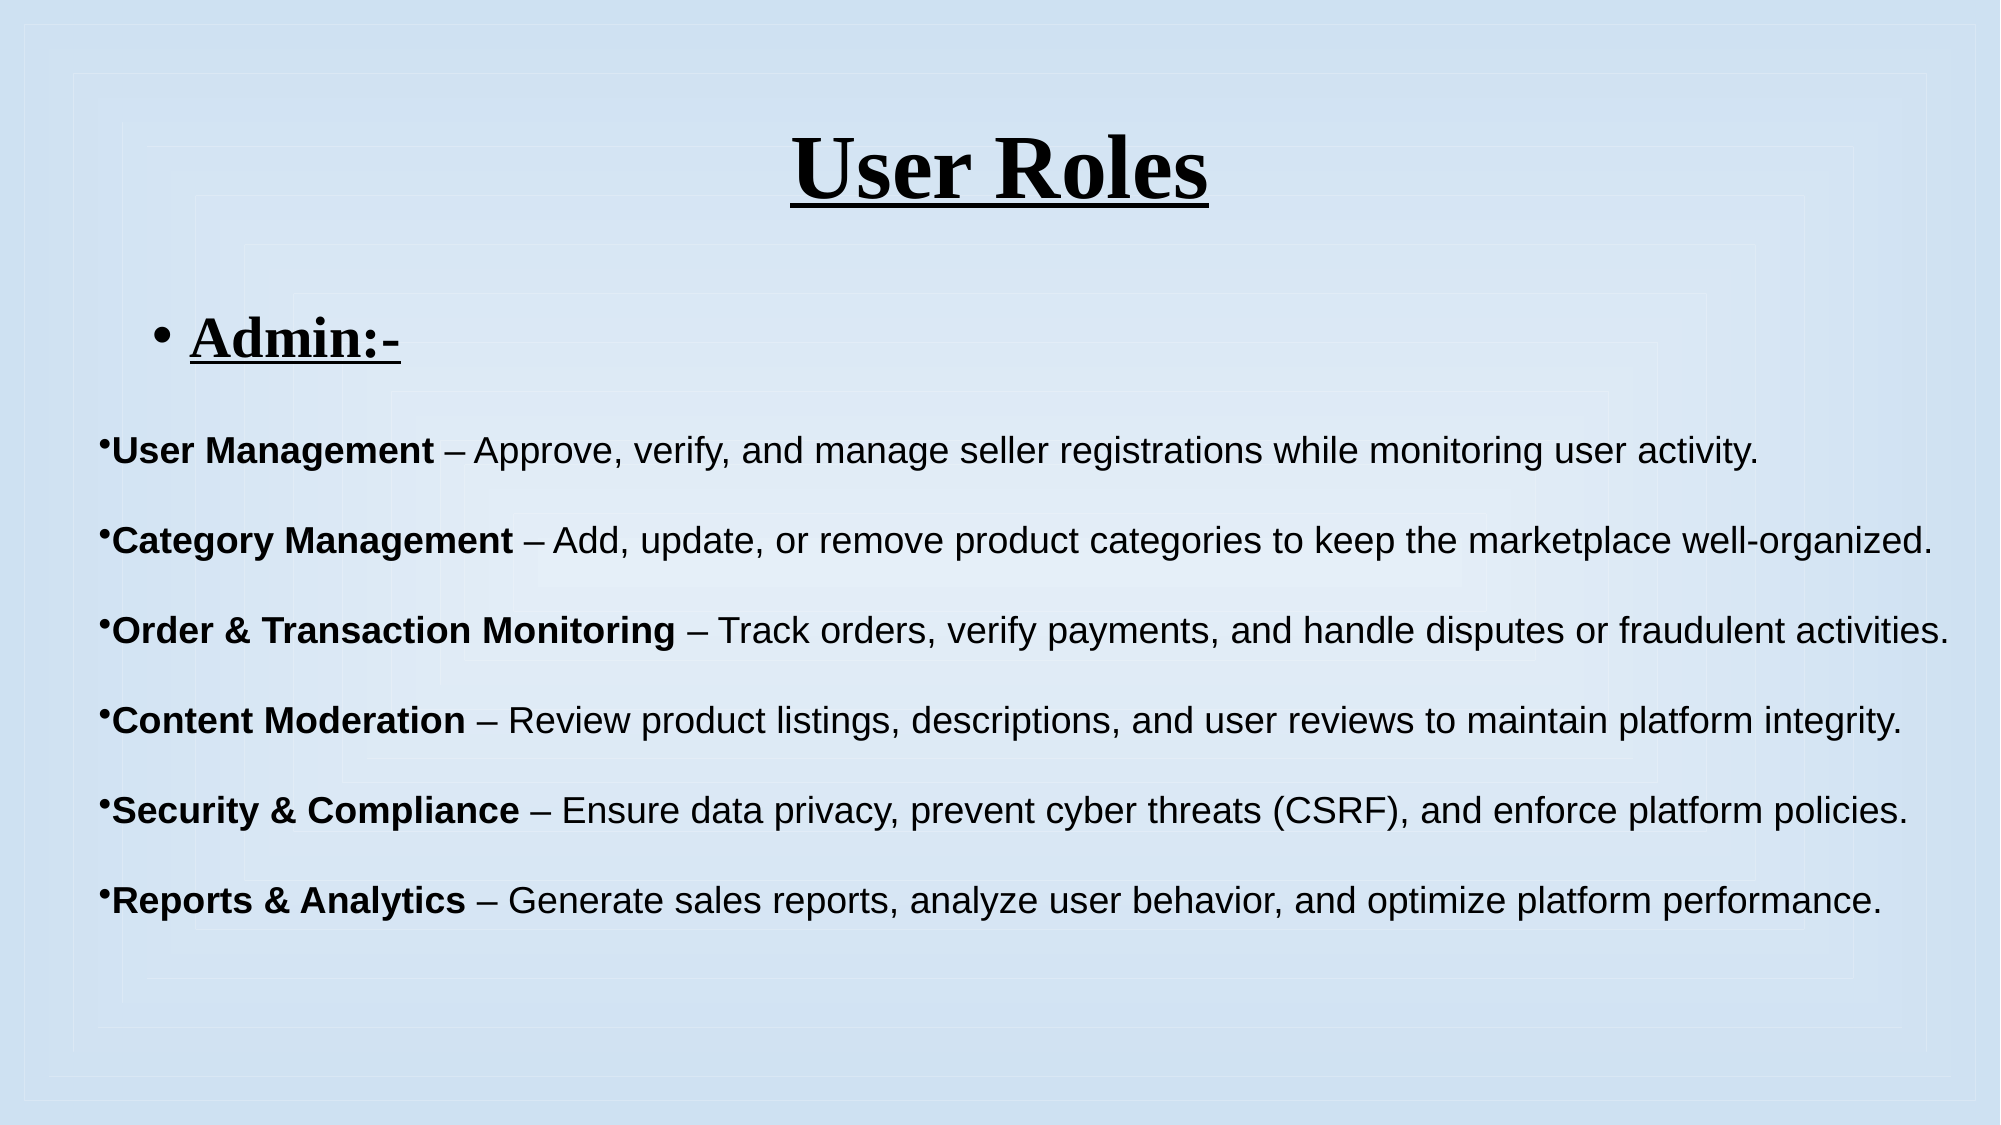

# User Roles
Admin:-

User Management – Approve, verify, and manage seller registrations while monitoring user activity.

Category Management – Add, update, or remove product categories to keep the marketplace well-organized.

Order & Transaction Monitoring – Track orders, verify payments, and handle disputes or fraudulent activities.

Content Moderation – Review product listings, descriptions, and user reviews to maintain platform integrity.

Security & Compliance – Ensure data privacy, prevent cyber threats (CSRF), and enforce platform policies.

Reports & Analytics – Generate sales reports, analyze user behavior, and optimize platform performance.